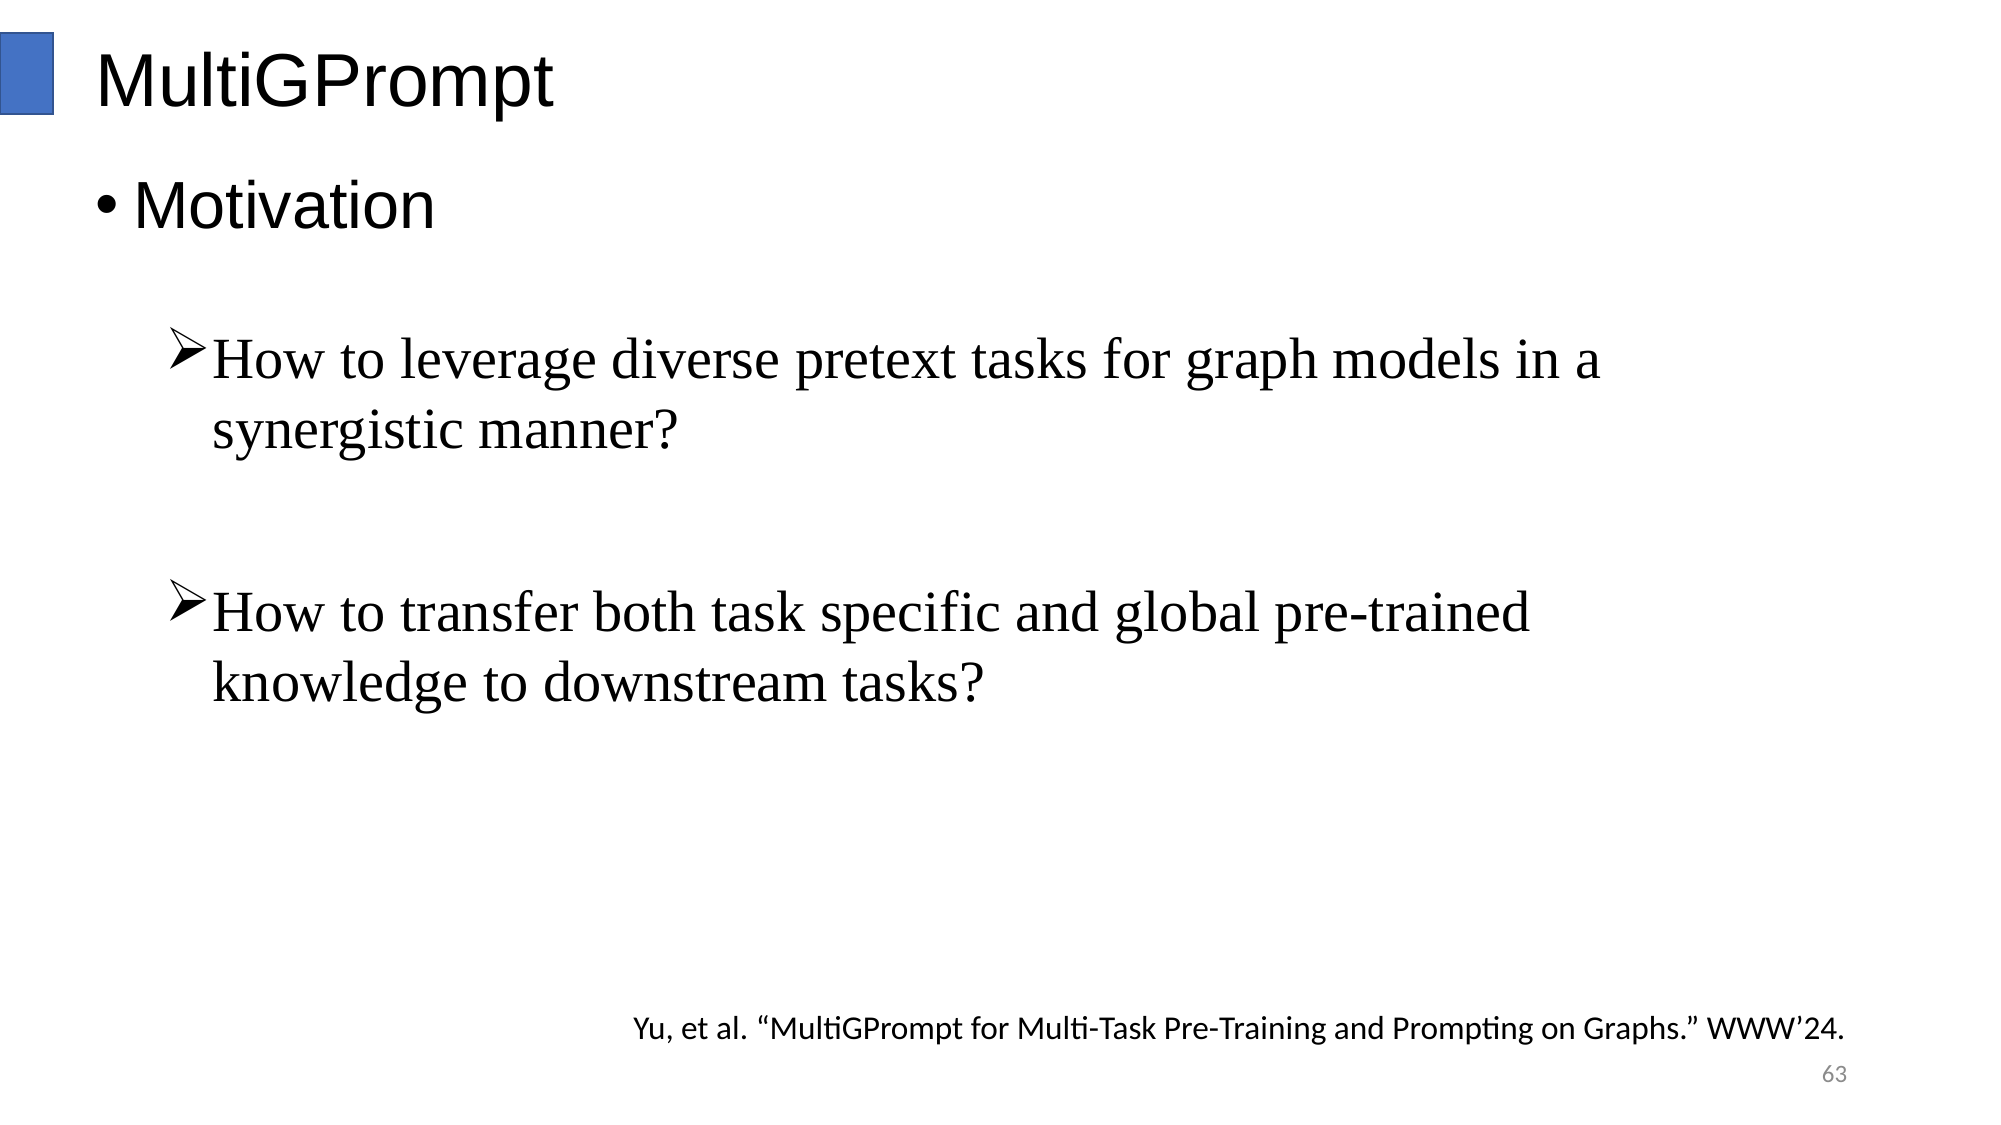

# MultiGPrompt
Motivation

How to leverage diverse pretext tasks for graph models in a synergistic manner?
How to transfer both task specific and global pre-trained knowledge to downstream tasks?
Yu, et al. “MultiGPrompt for Multi-Task Pre-Training and Prompting on Graphs.” WWW’24.

63